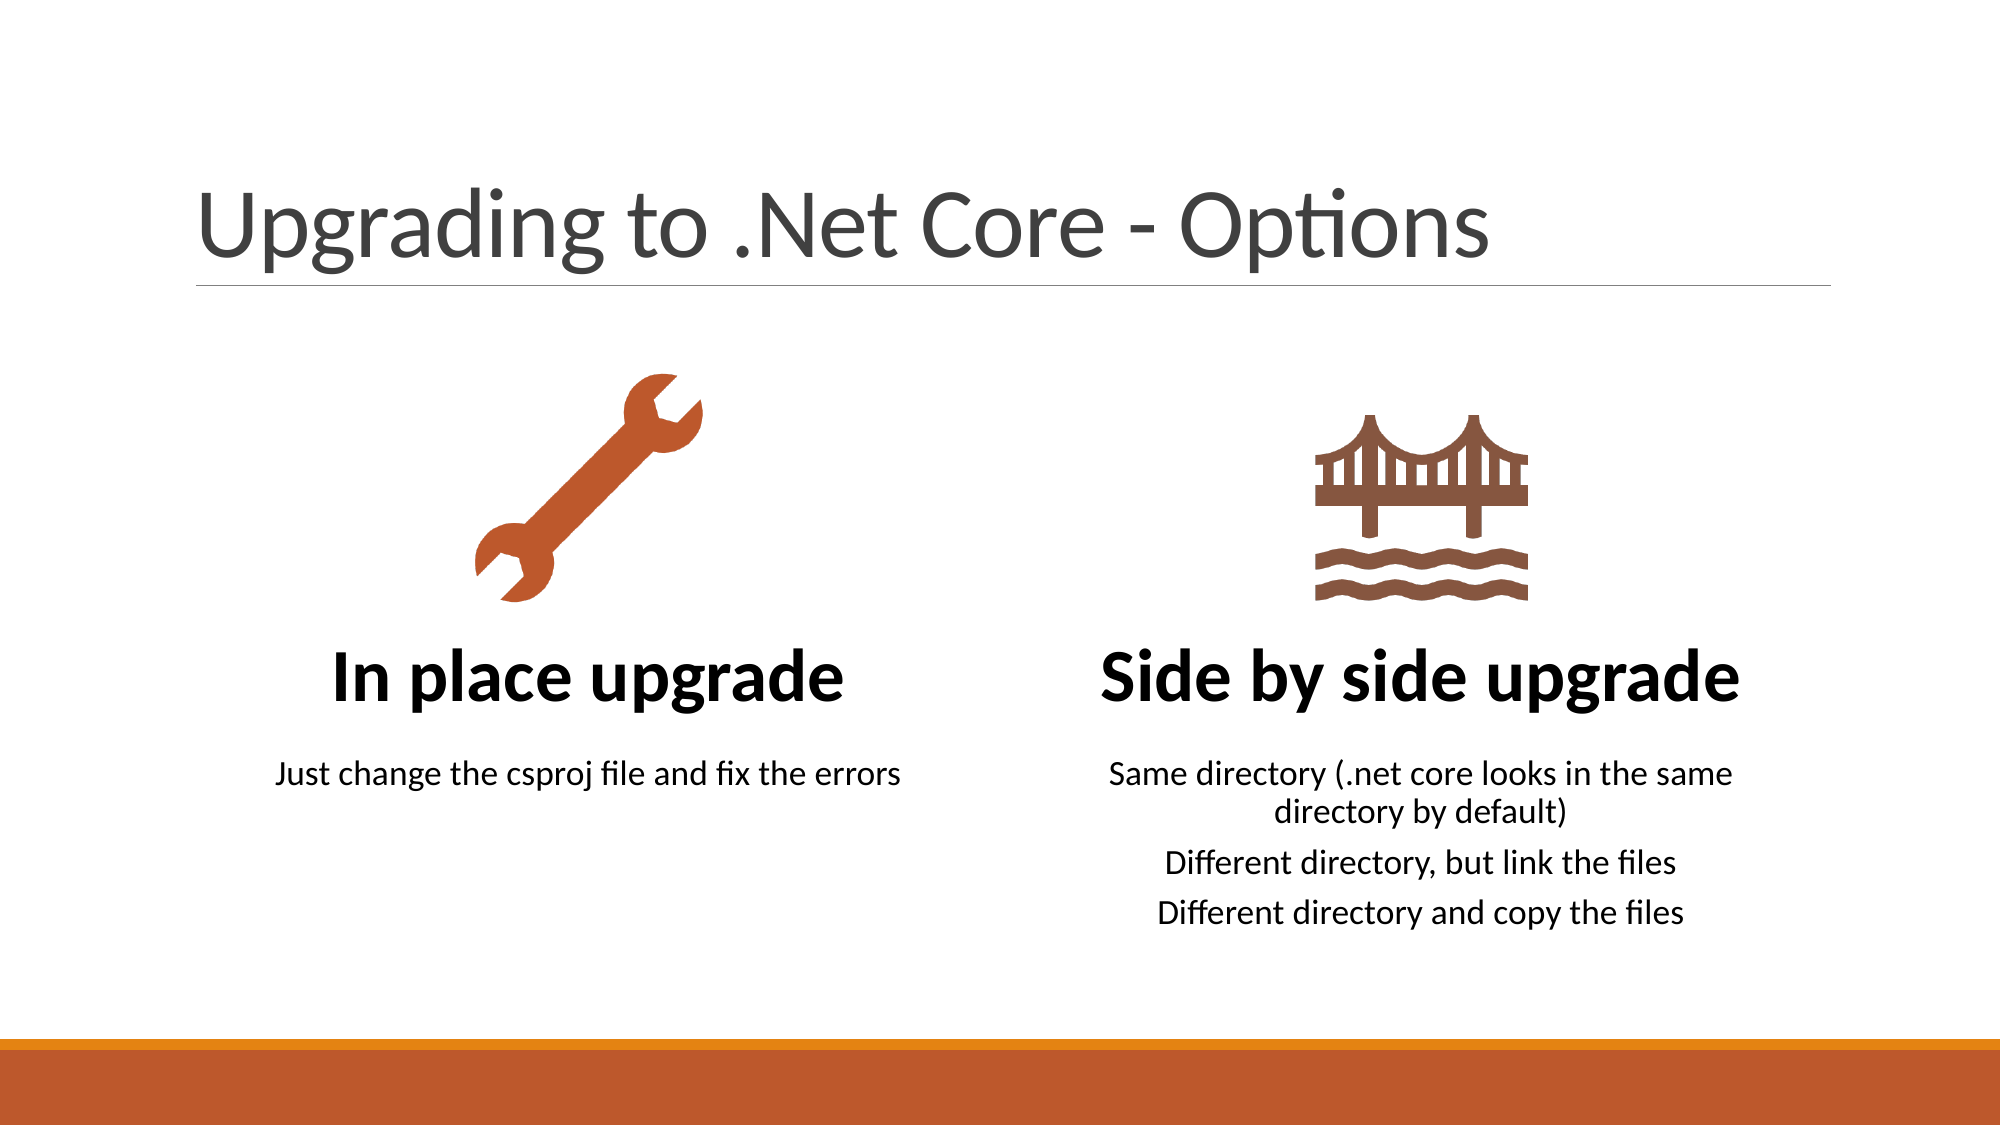

# Upgrading to .Net Core - Options
In place upgrade
Just change the csproj file and fix the errors
Side by side upgrade
Same directory (.net core looks in the same directory by default)
Different directory, but link the files
Different directory and copy the files